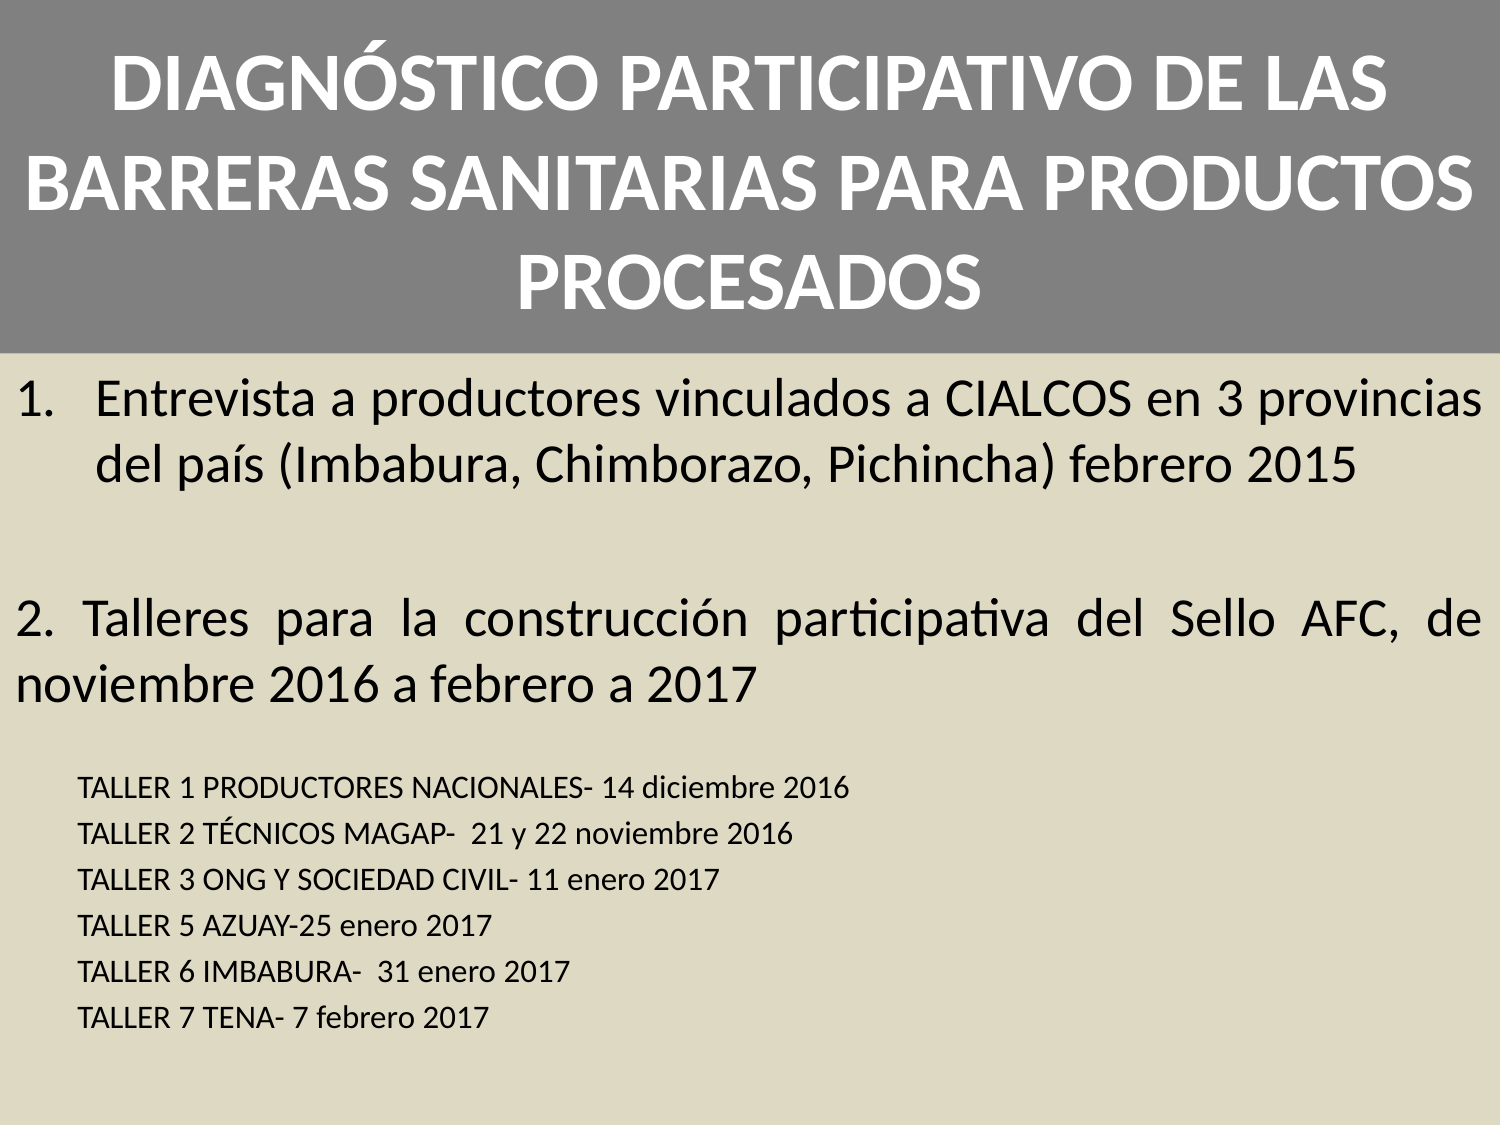

# DIAGNÓSTICO PARTICIPATIVO DE LAS BARRERAS SANITARIAS PARA PRODUCTOS PROCESADOS
Entrevista a productores vinculados a CIALCOS en 3 provincias del país (Imbabura, Chimborazo, Pichincha) febrero 2015

2. Talleres para la construcción participativa del Sello AFC, de noviembre 2016 a febrero a 2017

TALLER 1 PRODUCTORES NACIONALES- 14 diciembre 2016
TALLER 2 TÉCNICOS MAGAP-  21 y 22 noviembre 2016
TALLER 3 ONG Y SOCIEDAD CIVIL- 11 enero 2017
TALLER 5 AZUAY-25 enero 2017
TALLER 6 IMBABURA-  31 enero 2017
TALLER 7 TENA- 7 febrero 2017